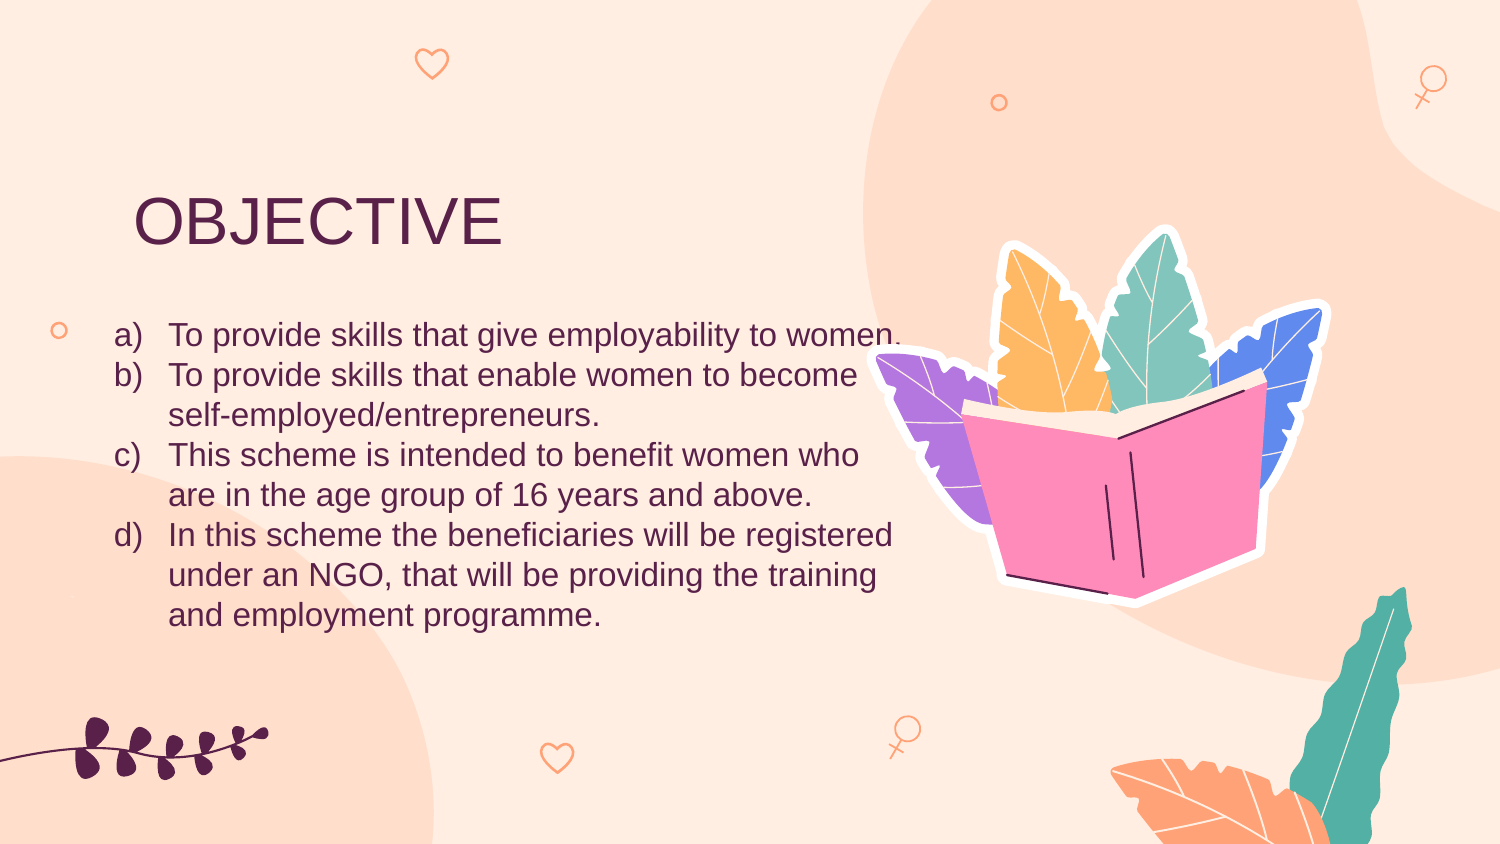

# OBJECTIVE

To provide skills that give employability to women.
To provide skills that enable women to become self-employed/entrepreneurs.
This scheme is intended to benefit women who are in the age group of 16 years and above.
In this scheme the beneficiaries will be registered under an NGO, that will be providing the training and employment programme.